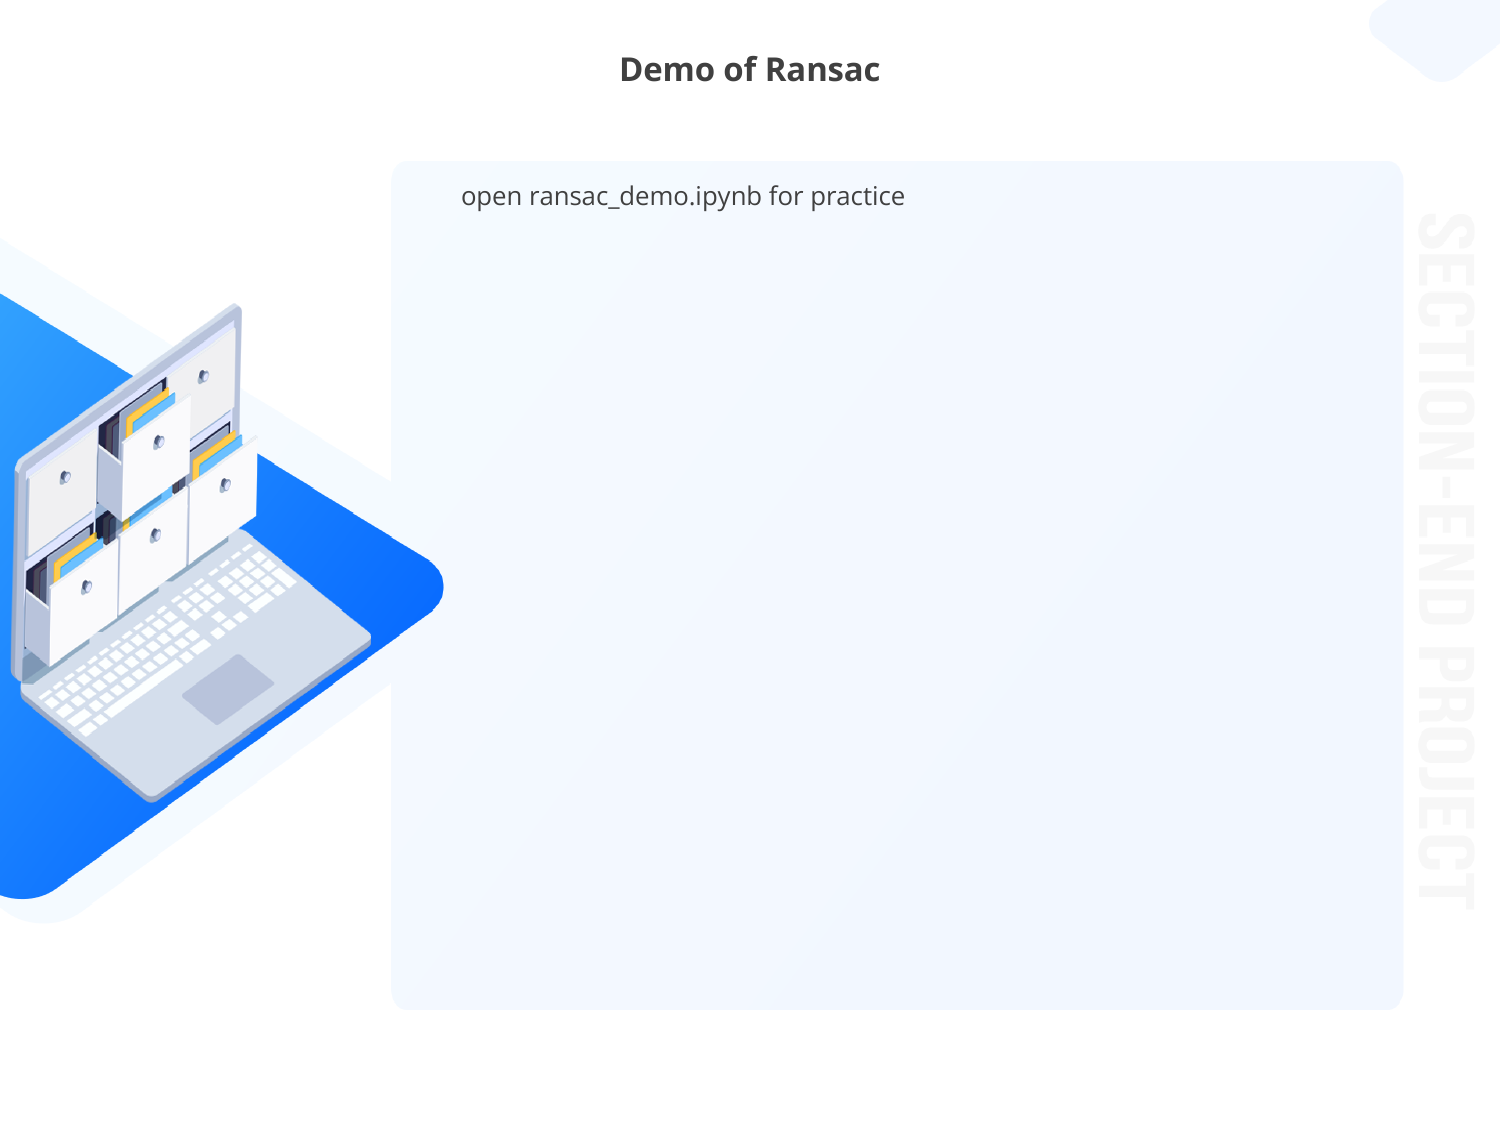

# Demo of Ransac
open ransac_demo.ipynb for practice